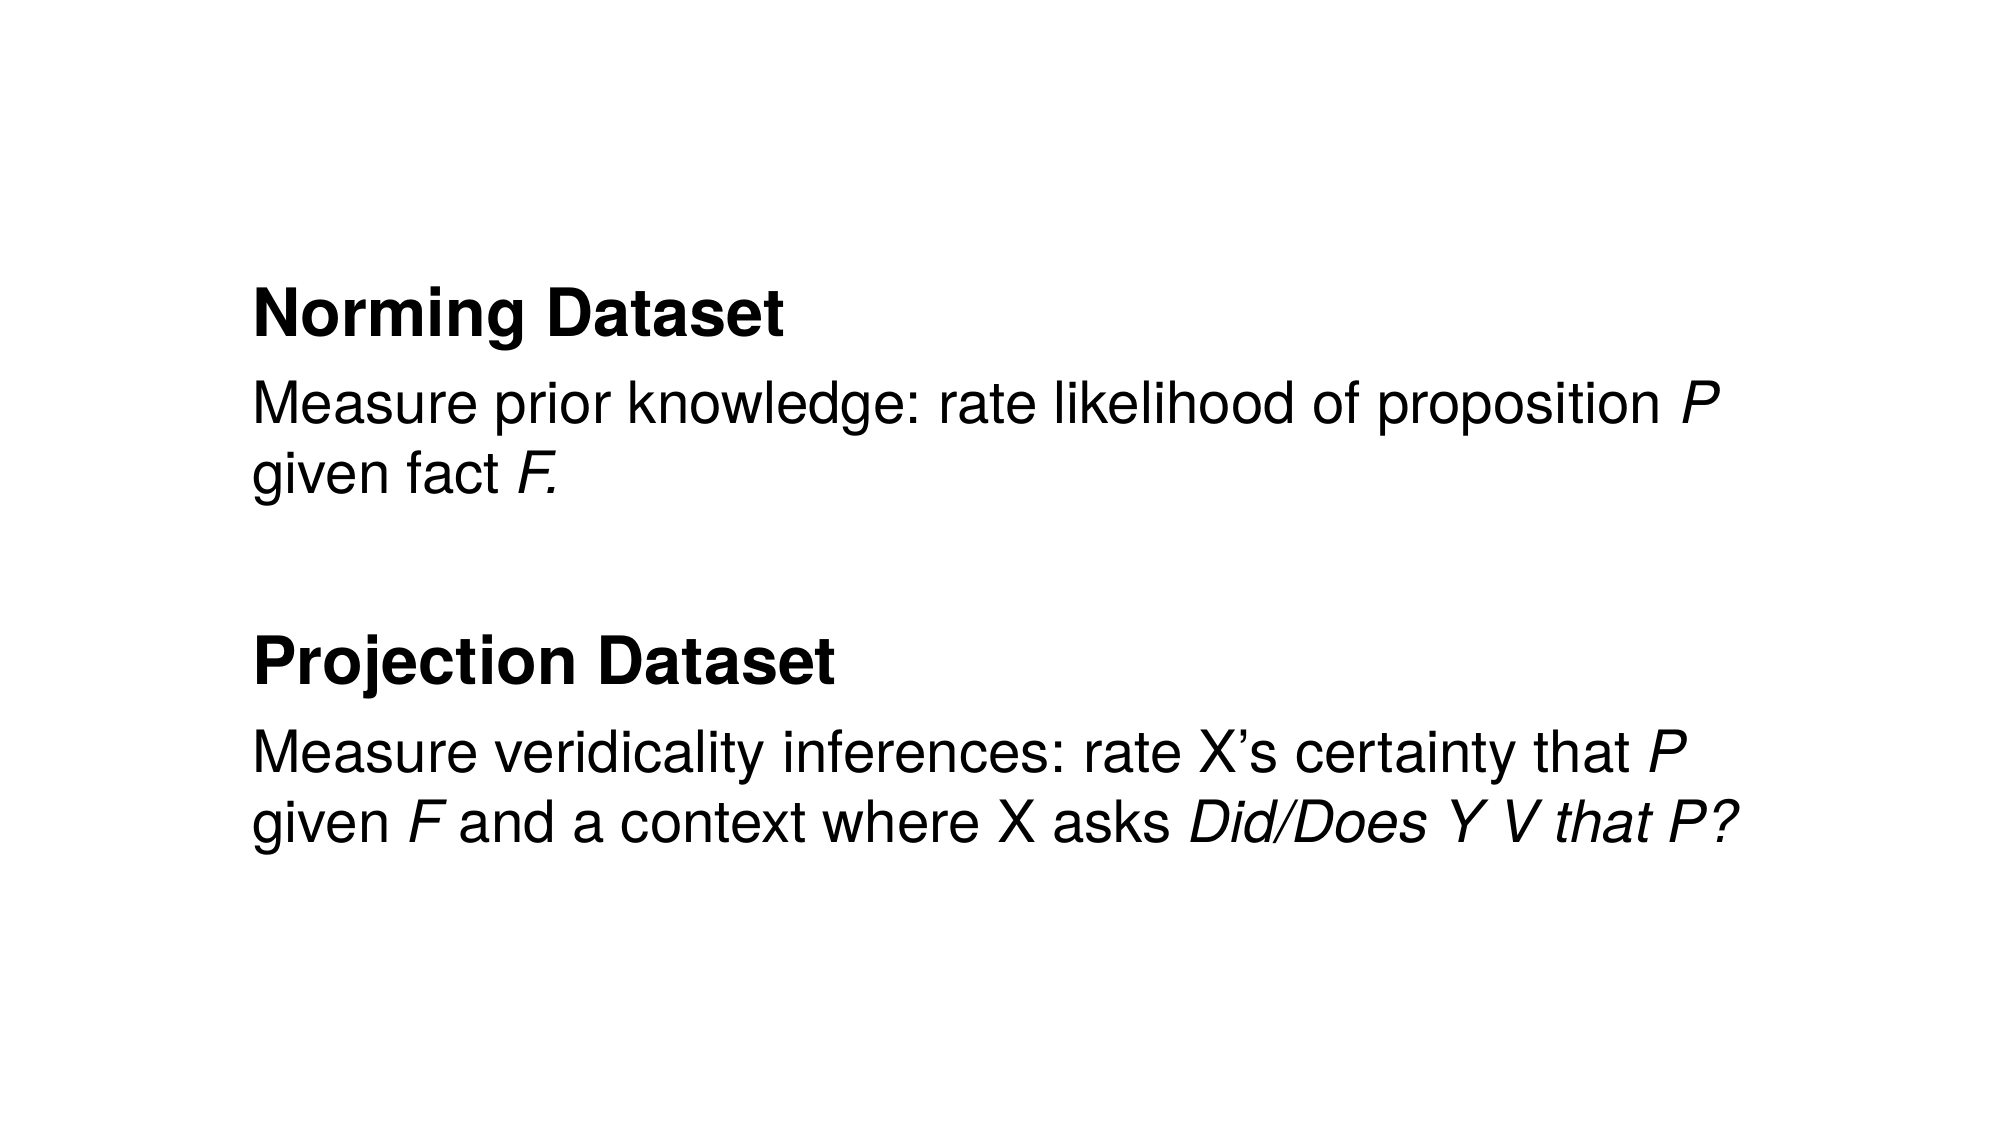

Norming Dataset
Measure prior knowledge: rate likelihood of proposition P given fact F.
Projection Dataset
Measure veridicality inferences: rate X’s certainty that P given F and a context where X asks Did/Does Y V that P?